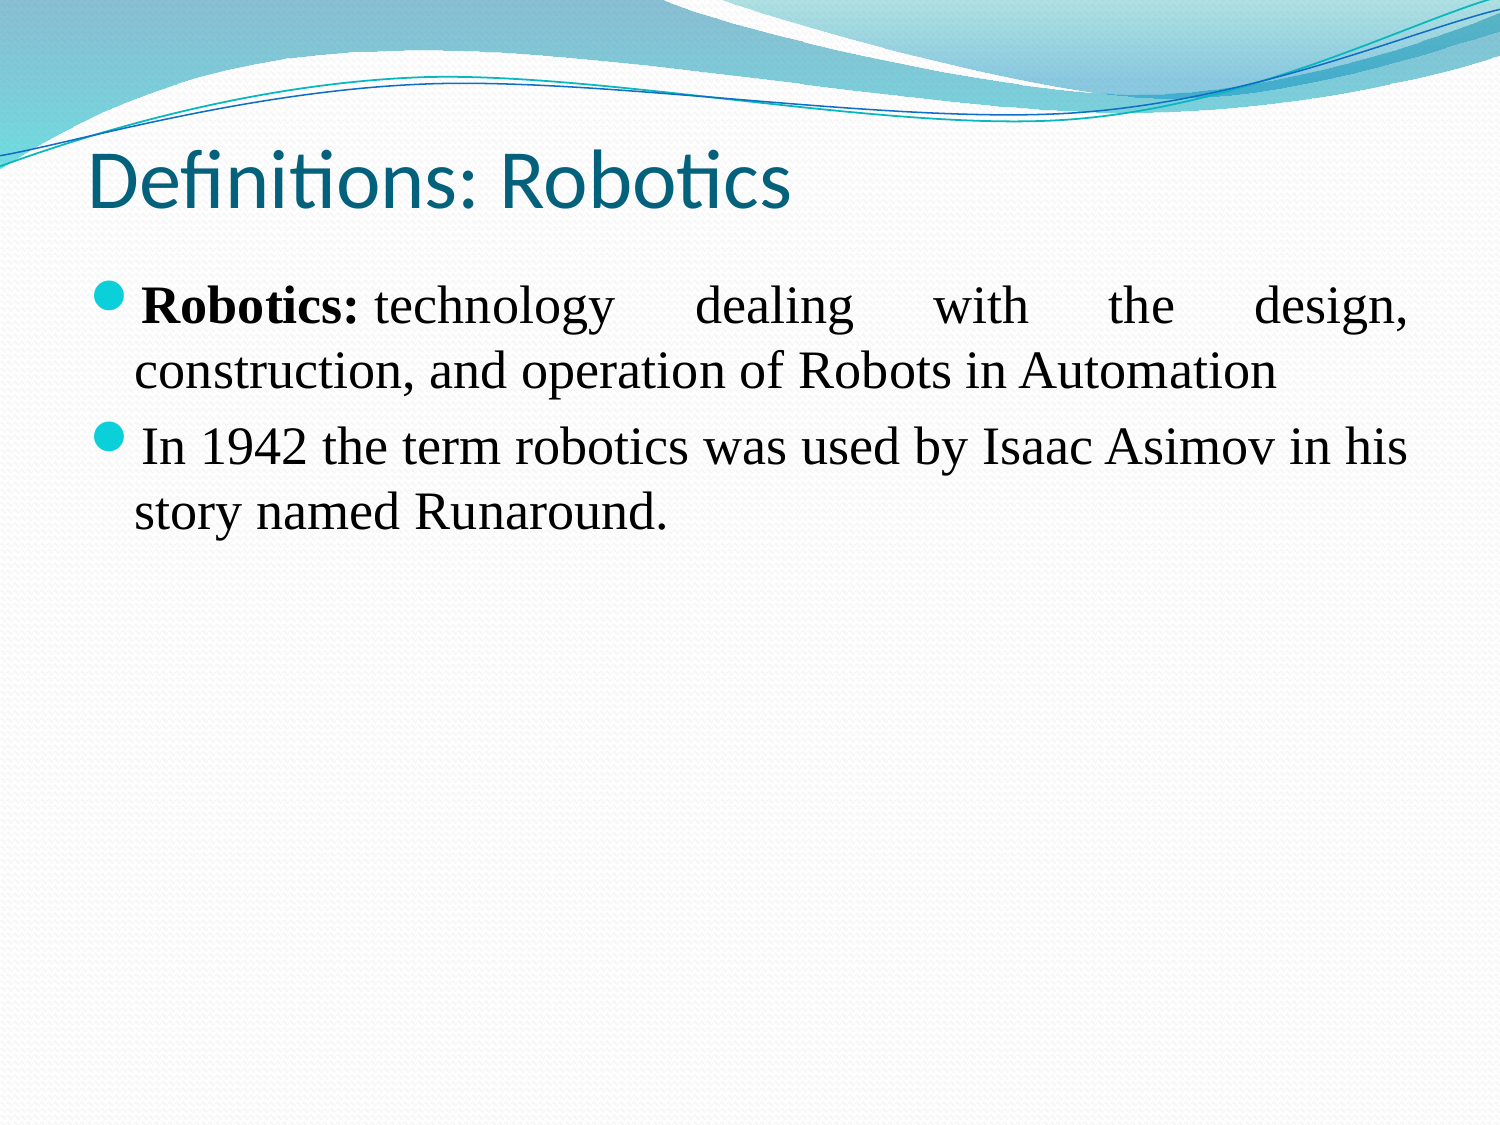

# Definitions: Robotics
Robotics: technology dealing with the design, construction, and operation of Robots in Automation
In 1942 the term robotics was used by Isaac Asimov in his story named Runaround.